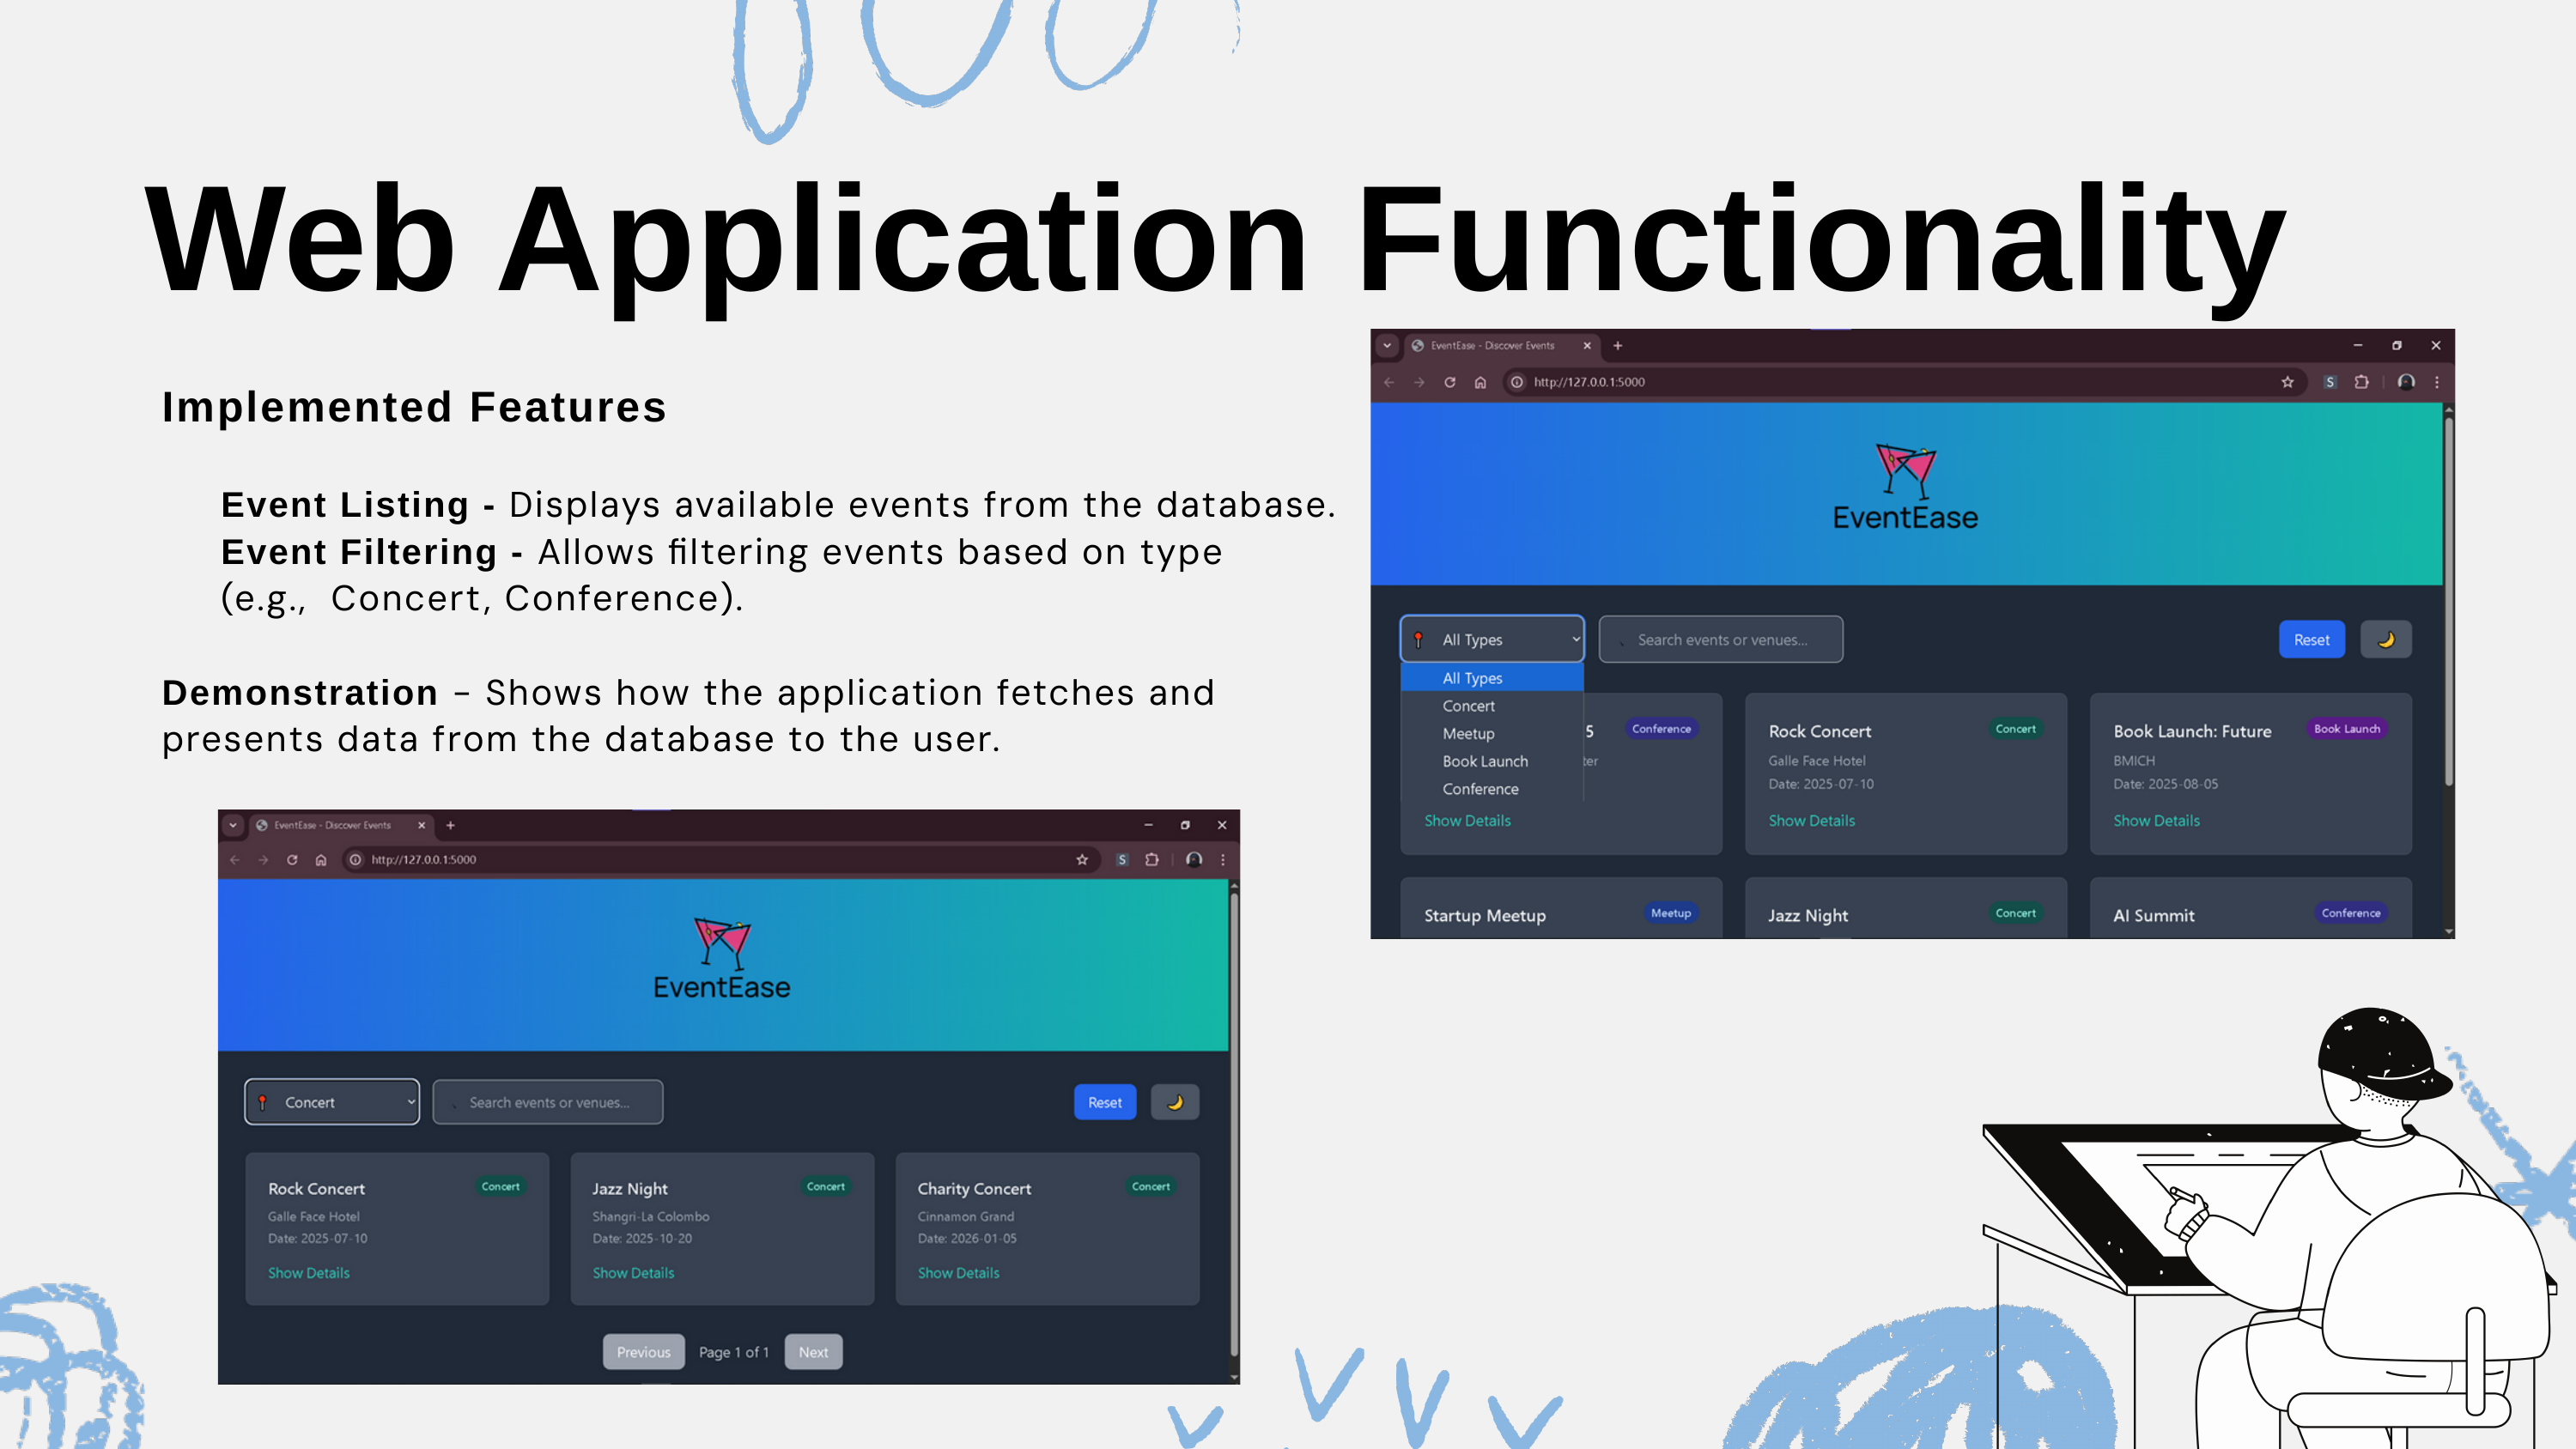

Web Application Functionality

Implemented Features

     Event Listing - Displays available events from the database.
     Event Filtering - Allows filtering events based on type
     (e.g.,  Concert, Conference).

Demonstration - Shows how the application fetches and presents data from the database to the user.